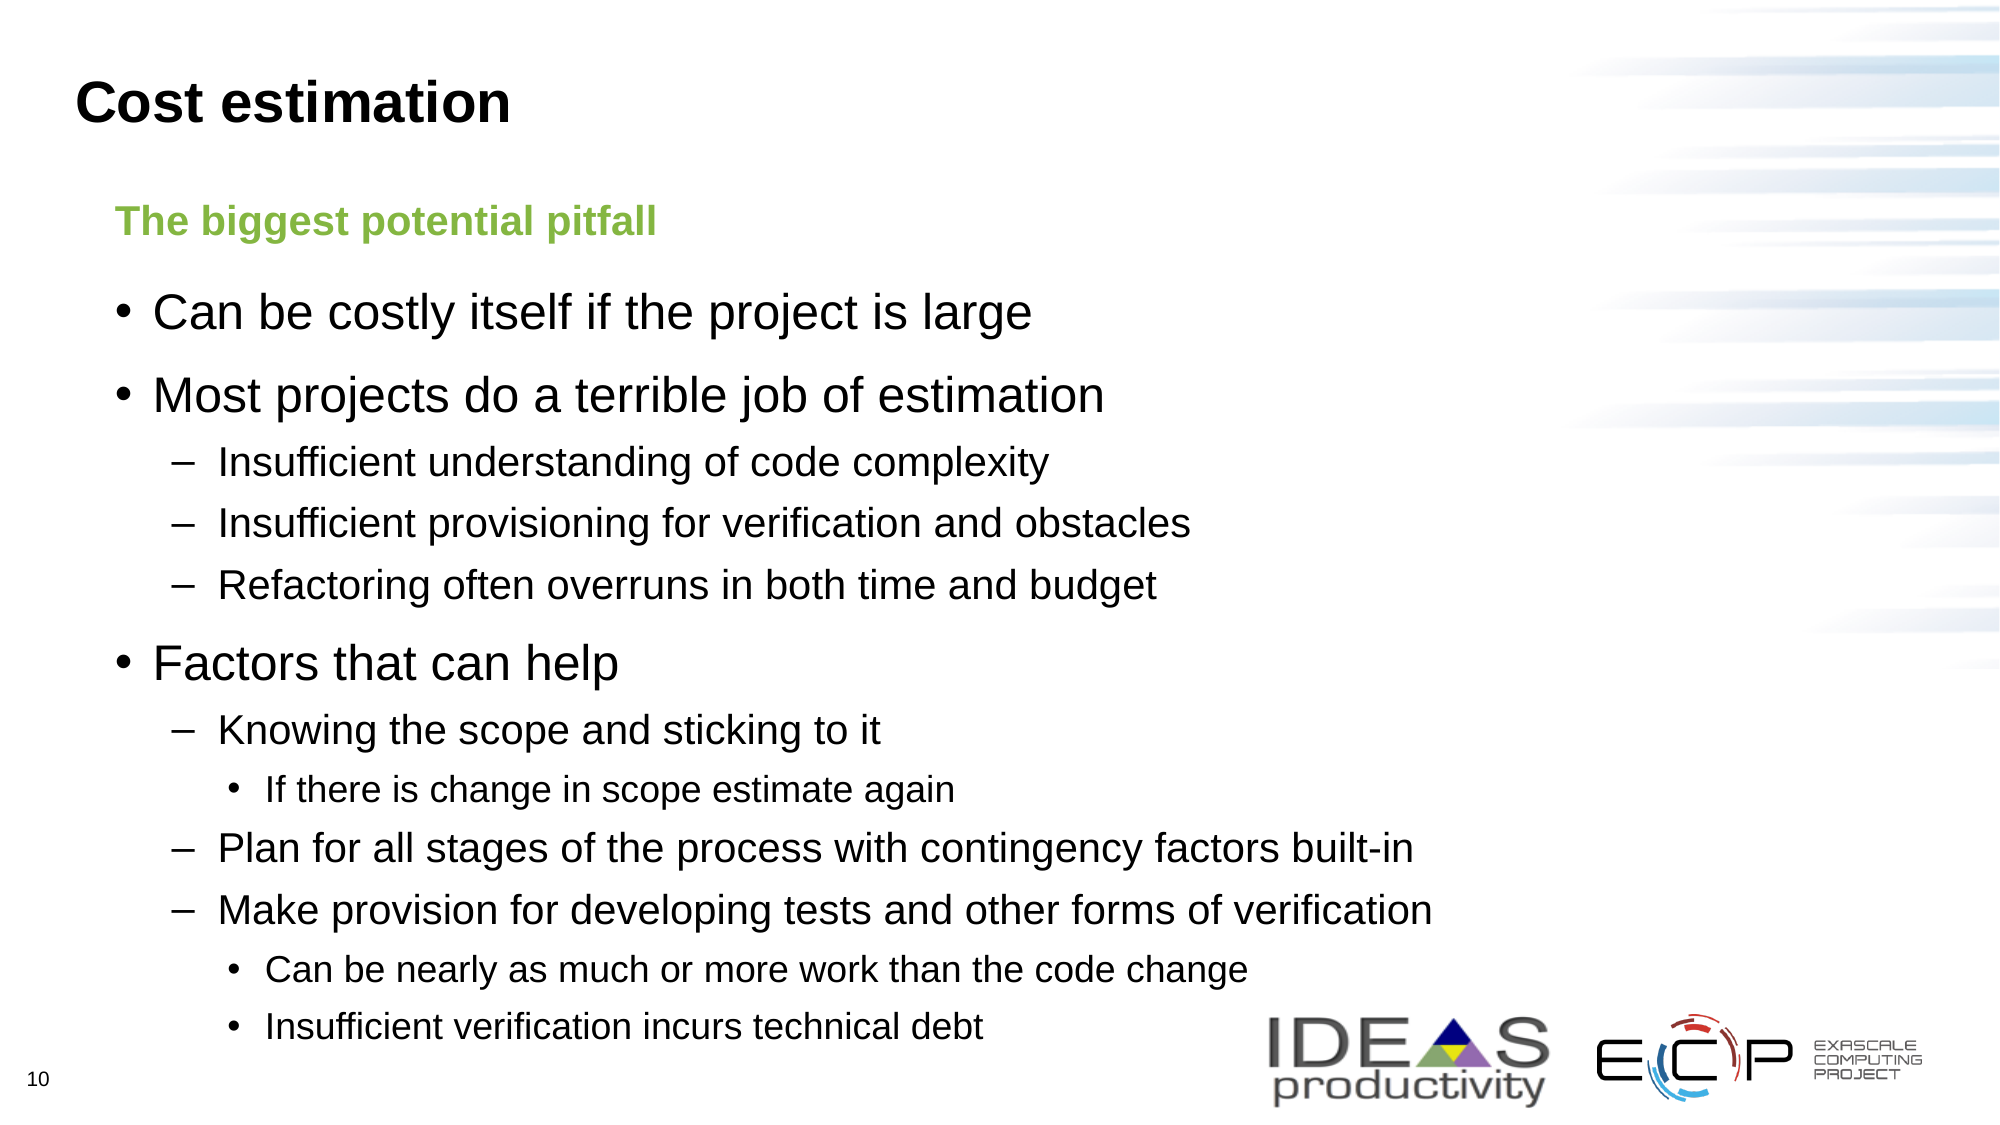

# Cost estimation
The biggest potential pitfall
Can be costly itself if the project is large
Most projects do a terrible job of estimation
Insufficient understanding of code complexity
Insufficient provisioning for verification and obstacles
Refactoring often overruns in both time and budget
Factors that can help
Knowing the scope and sticking to it
If there is change in scope estimate again
Plan for all stages of the process with contingency factors built-in
Make provision for developing tests and other forms of verification
Can be nearly as much or more work than the code change
Insufficient verification incurs technical debt